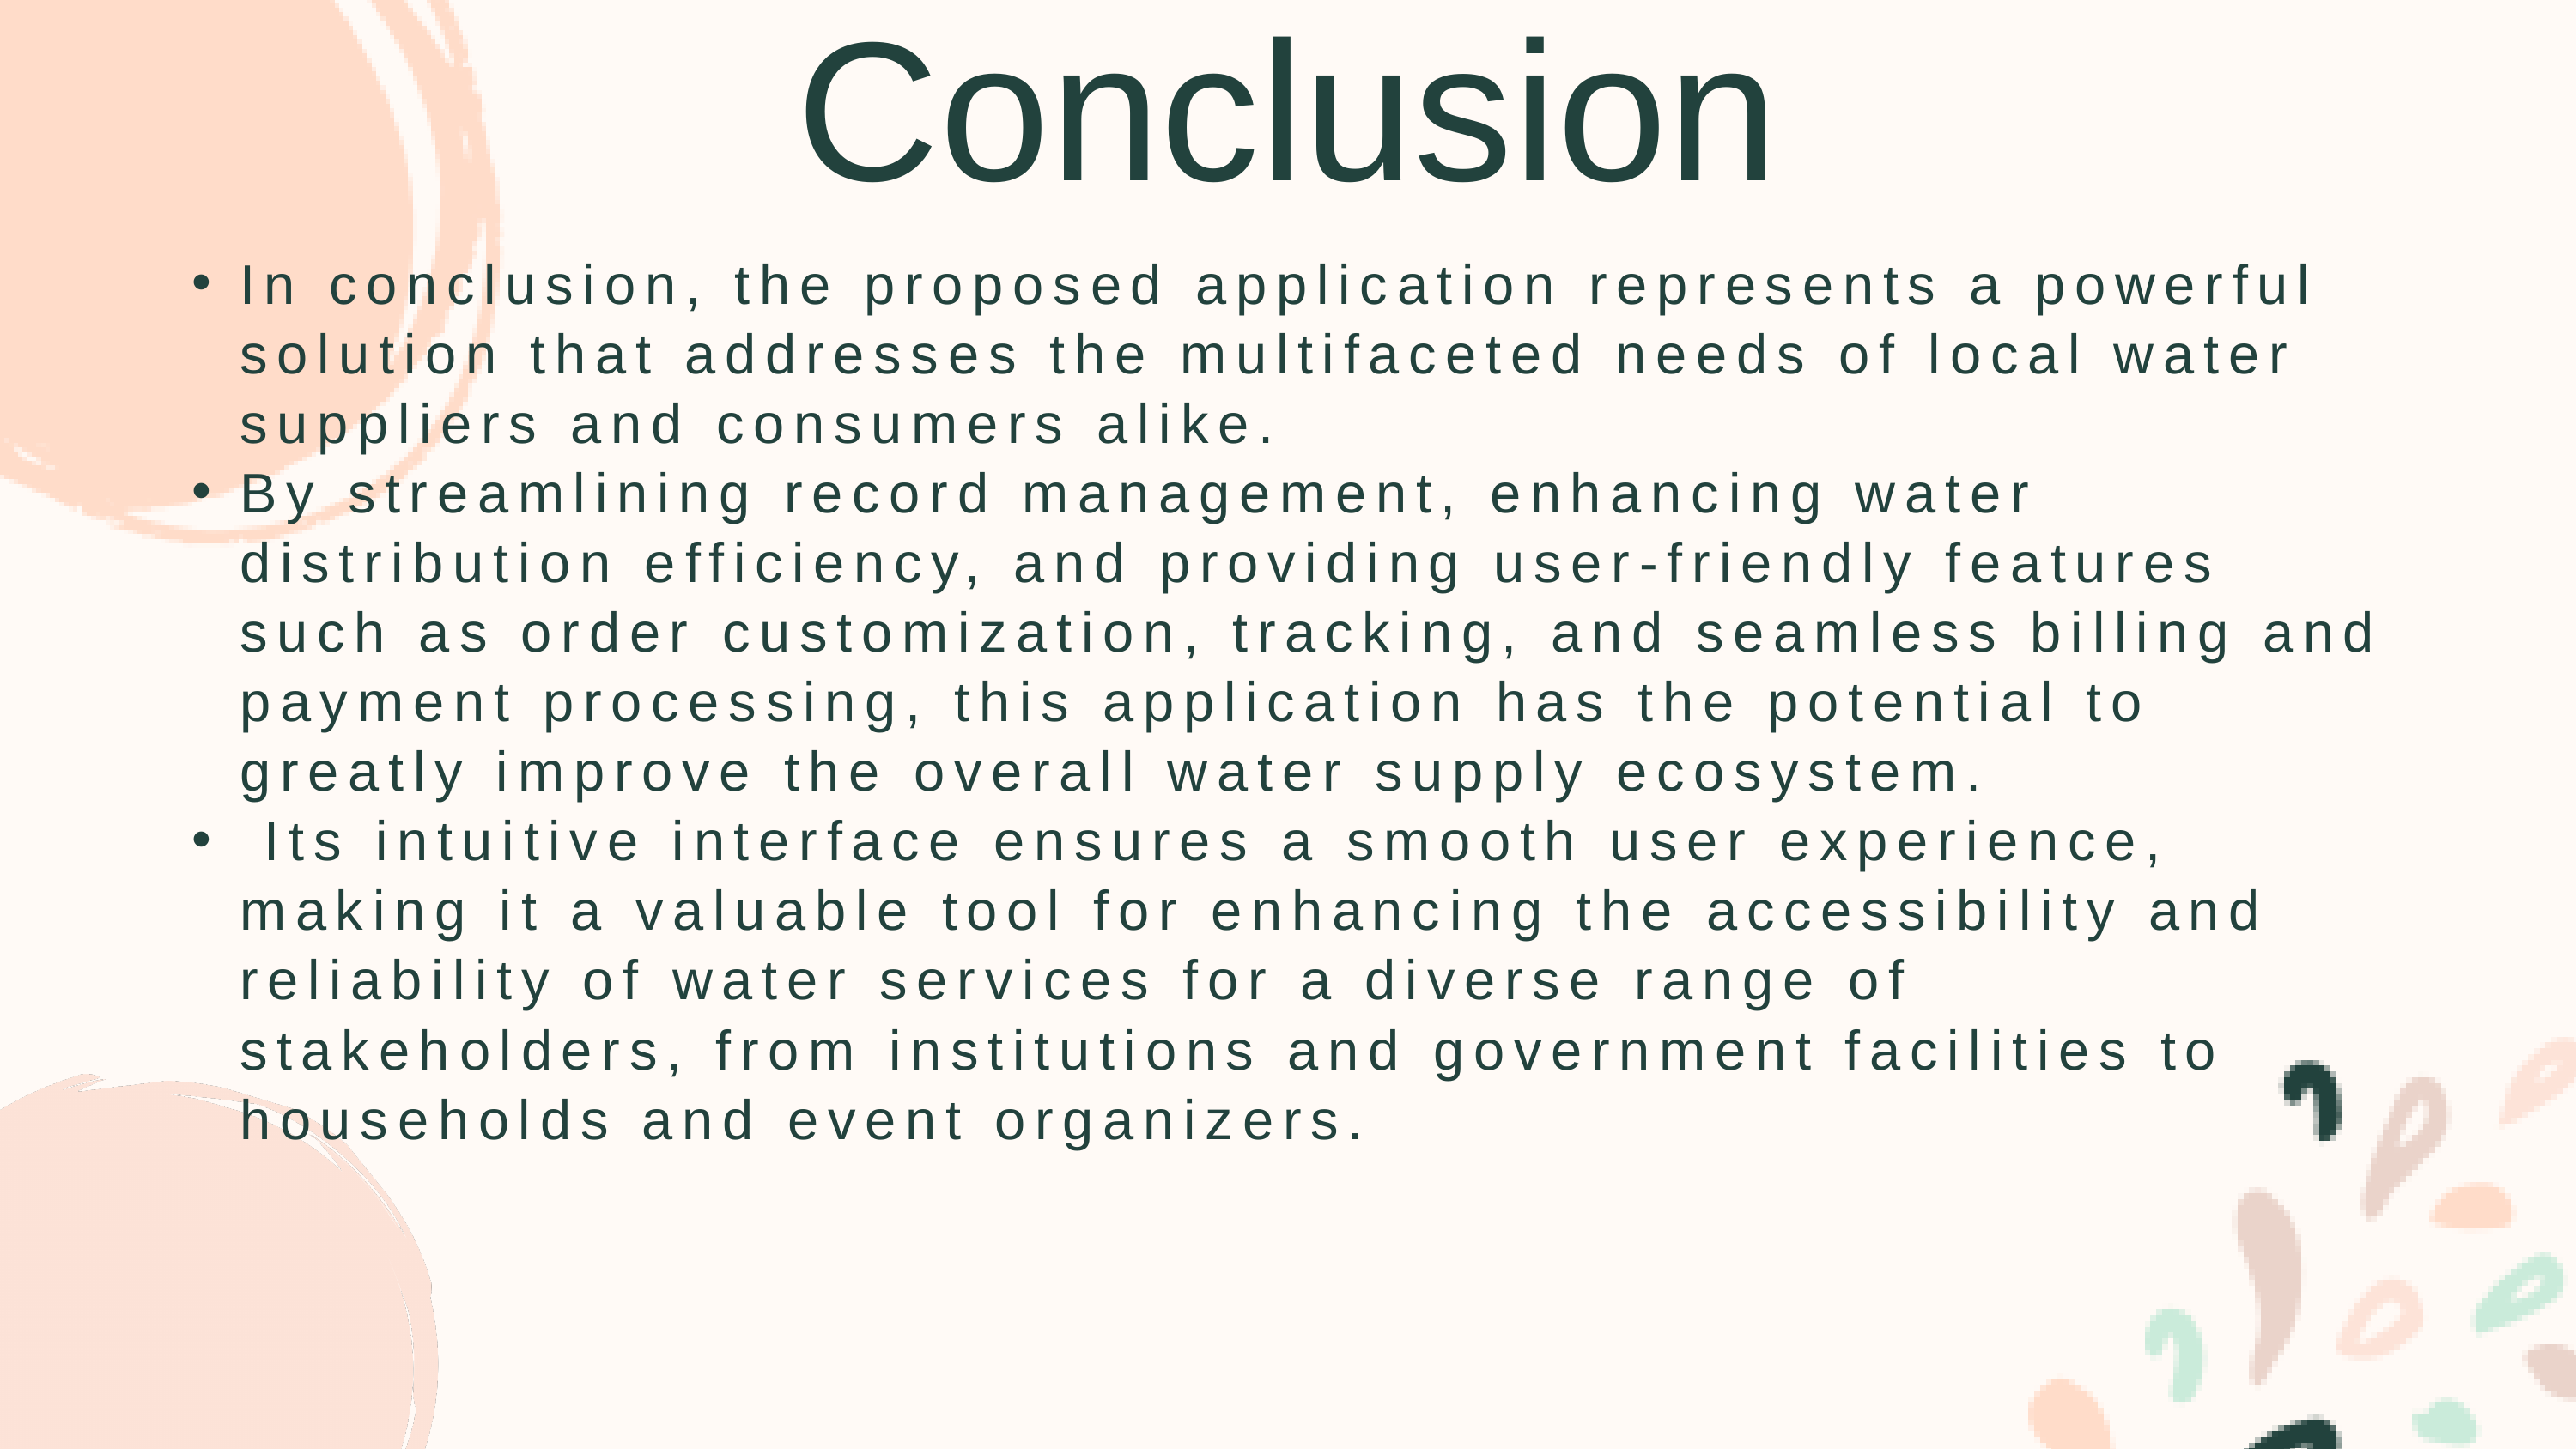

Conclusion
In conclusion, the proposed application represents a powerful solution that addresses the multifaceted needs of local water suppliers and consumers alike.
By streamlining record management, enhancing water distribution efficiency, and providing user-friendly features such as order customization, tracking, and seamless billing and payment processing, this application has the potential to greatly improve the overall water supply ecosystem.
 Its intuitive interface ensures a smooth user experience, making it a valuable tool for enhancing the accessibility and reliability of water services for a diverse range of stakeholders, from institutions and government facilities to households and event organizers.